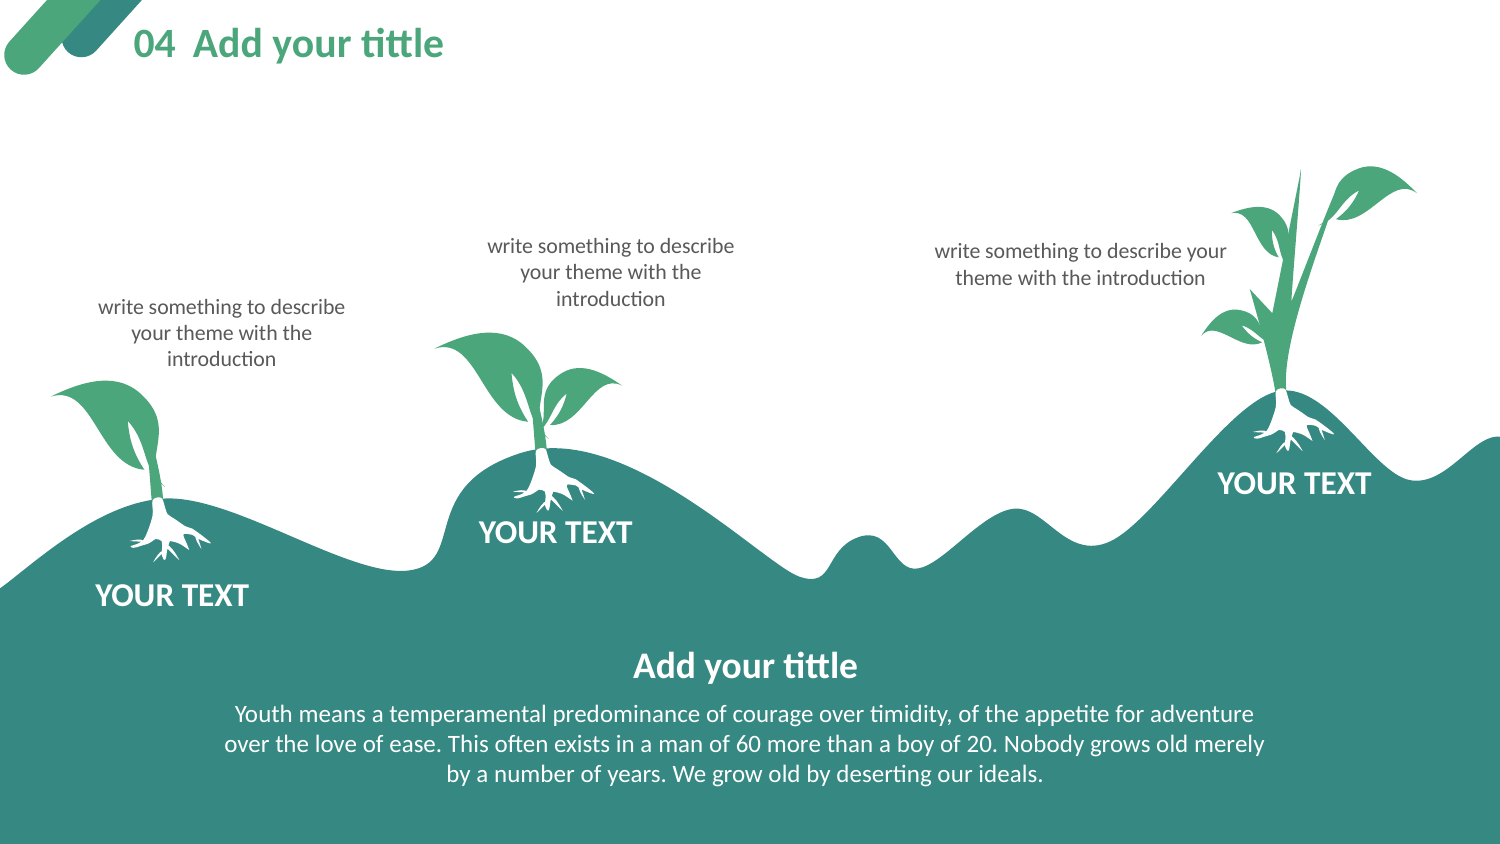

04
Add your tittle

write something to describe your theme with the introduction
write something to describe your theme with the introduction
write something to describe your theme with the introduction

YOUR TEXT

YOUR TEXT
YOUR TEXT
Add your tittle
Youth means a temperamental predominance of courage over timidity, of the appetite for adventure over the love of ease. This often exists in a man of 60 more than a boy of 20. Nobody grows old merely by a number of years. We grow old by deserting our ideals.